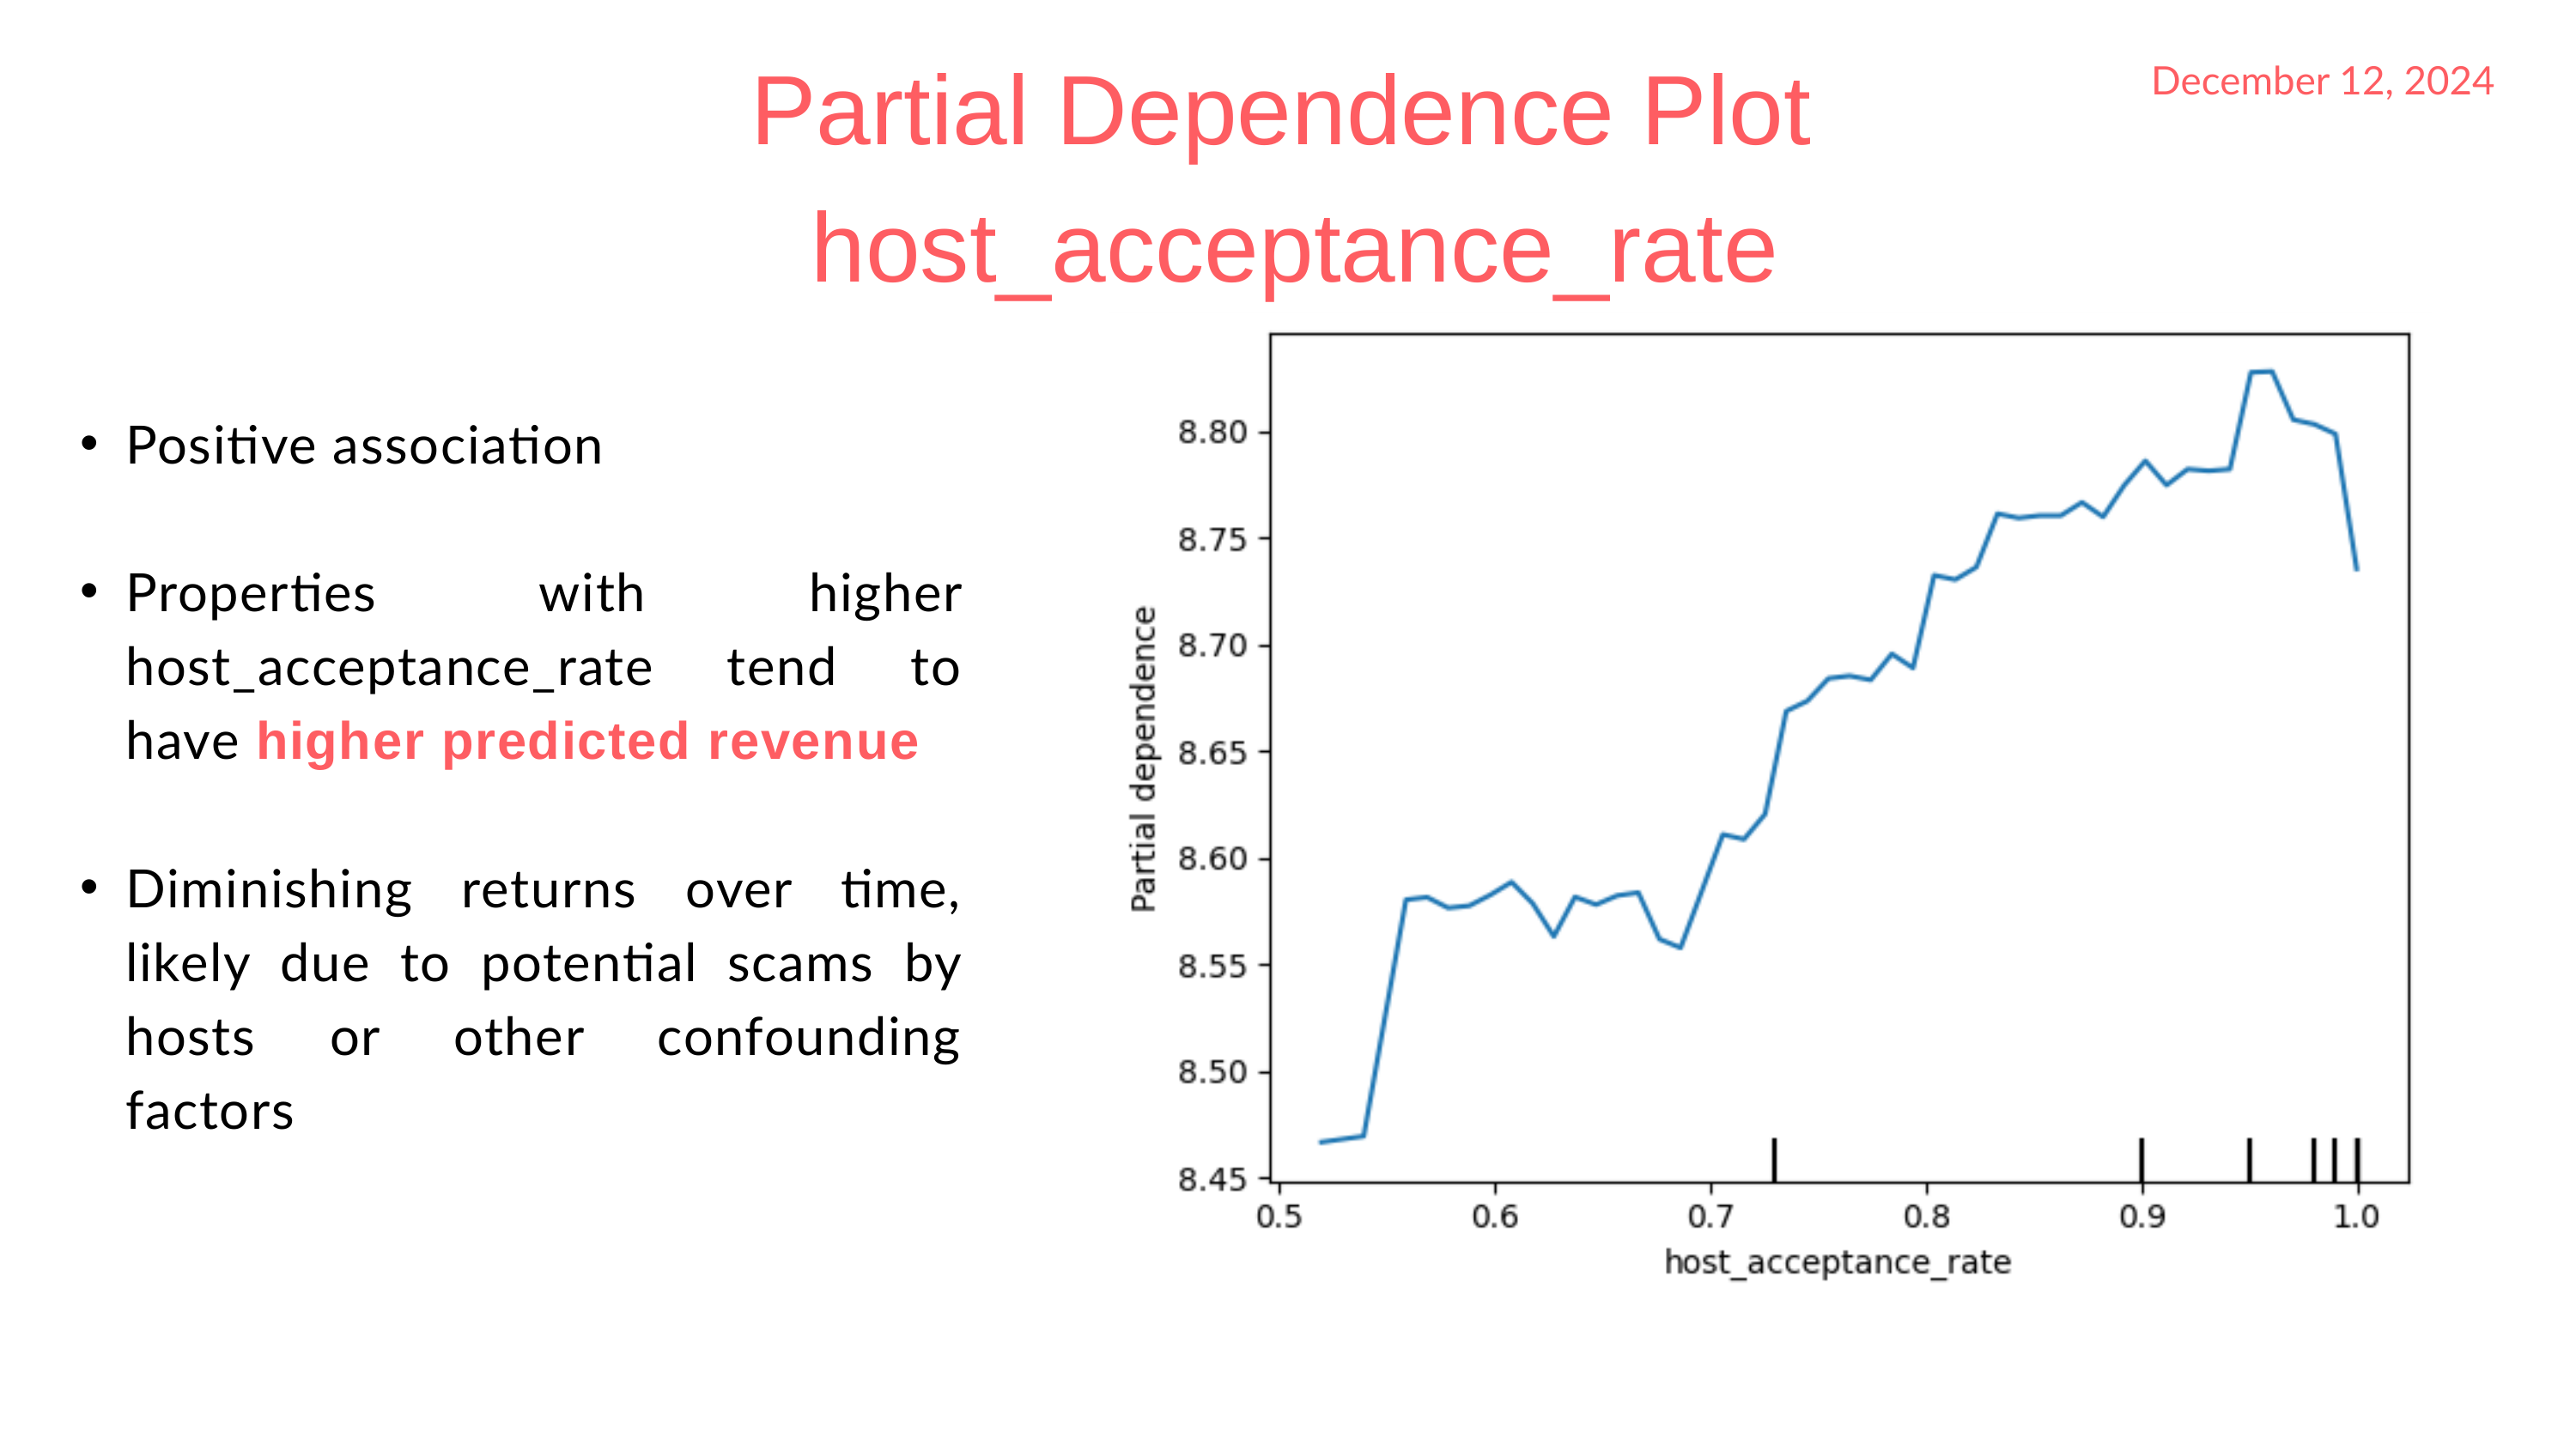

Partial Dependence Plot
host_acceptance_rate
December 12, 2024

Positive association

Properties with higher host_acceptance_rate tend to have higher predicted revenue

Diminishing returns over time, likely due to potential scams by hosts or other confounding factors